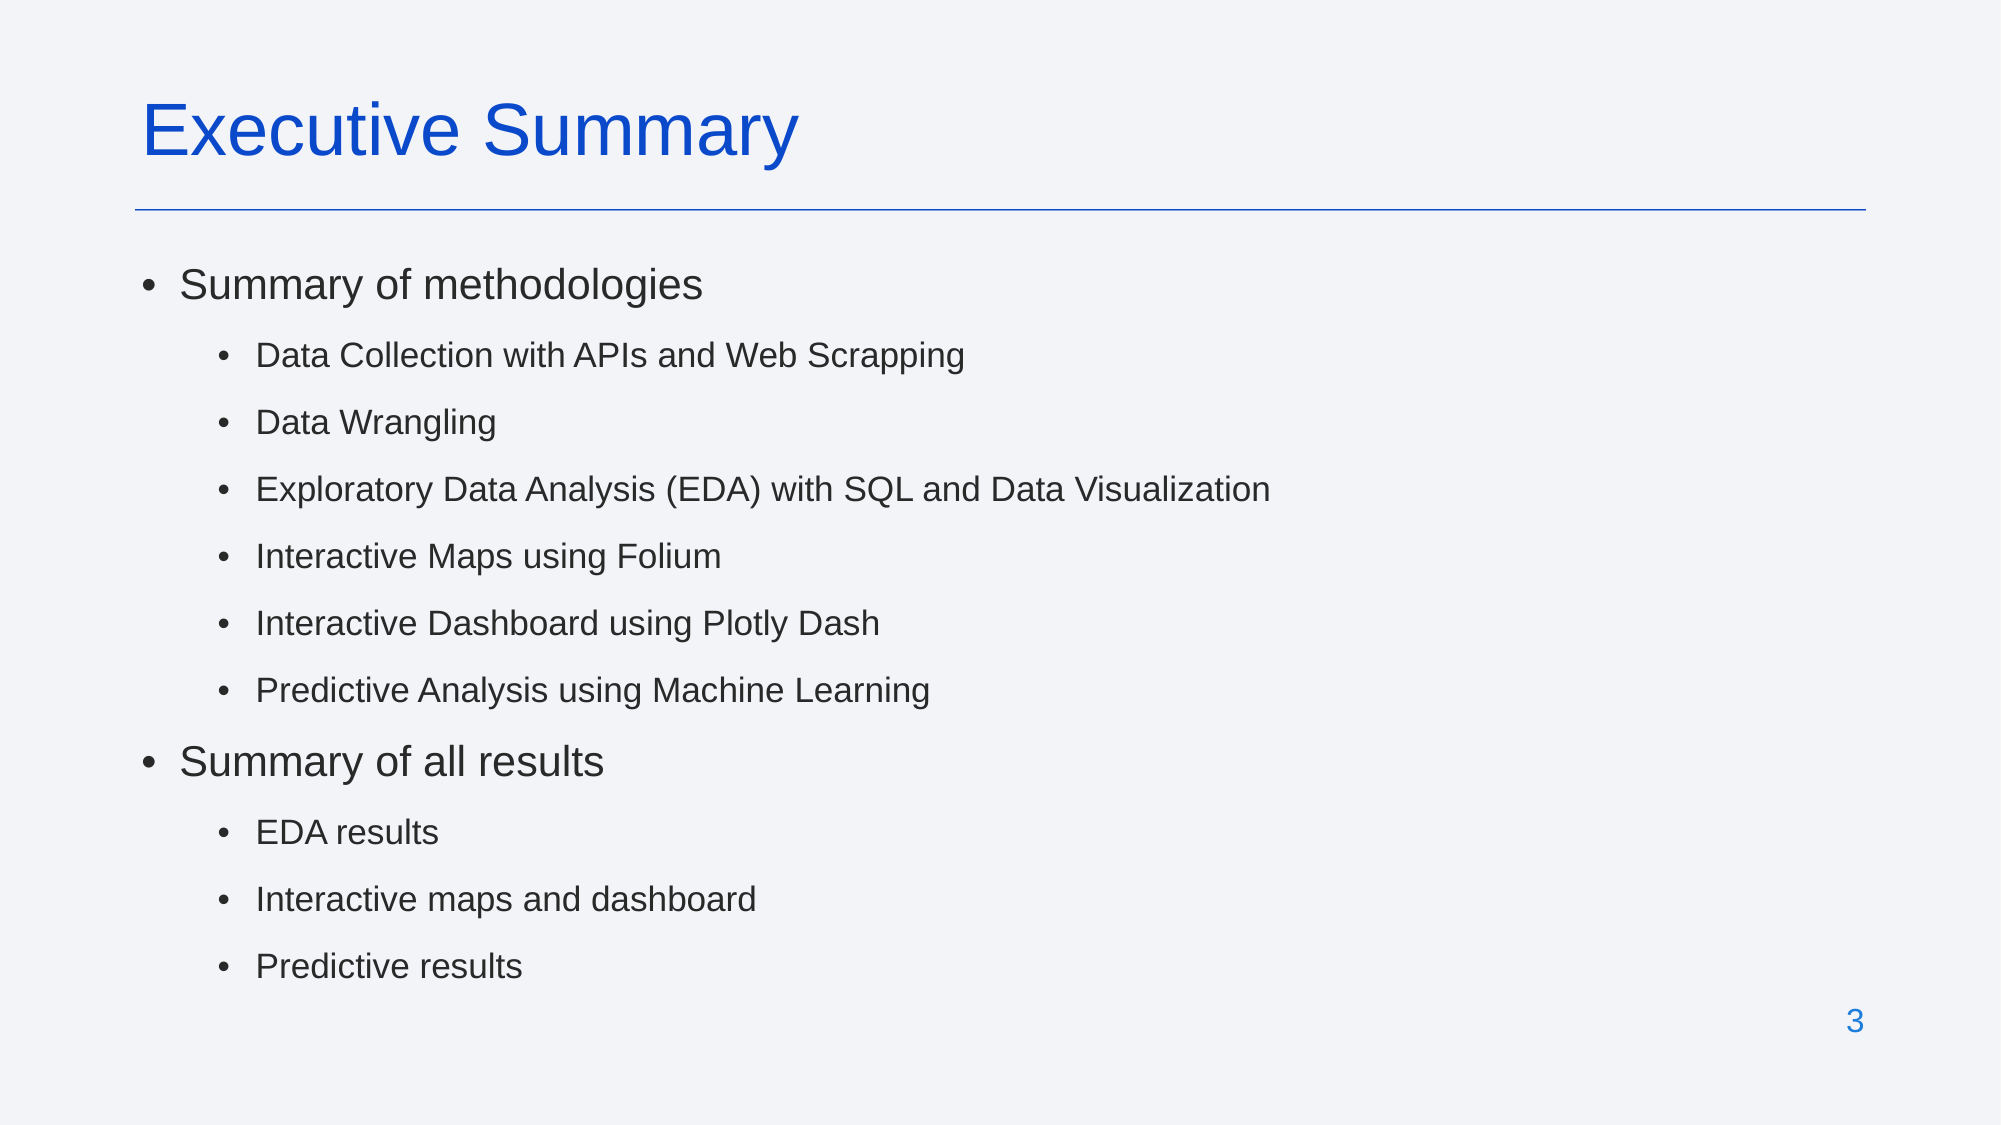

Executive Summary
Summary of methodologies
Data Collection with APIs and Web Scrapping
Data Wrangling
Exploratory Data Analysis (EDA) with SQL and Data Visualization
Interactive Maps using Folium
Interactive Dashboard using Plotly Dash
Predictive Analysis using Machine Learning
Summary of all results
EDA results
Interactive maps and dashboard
Predictive results
3